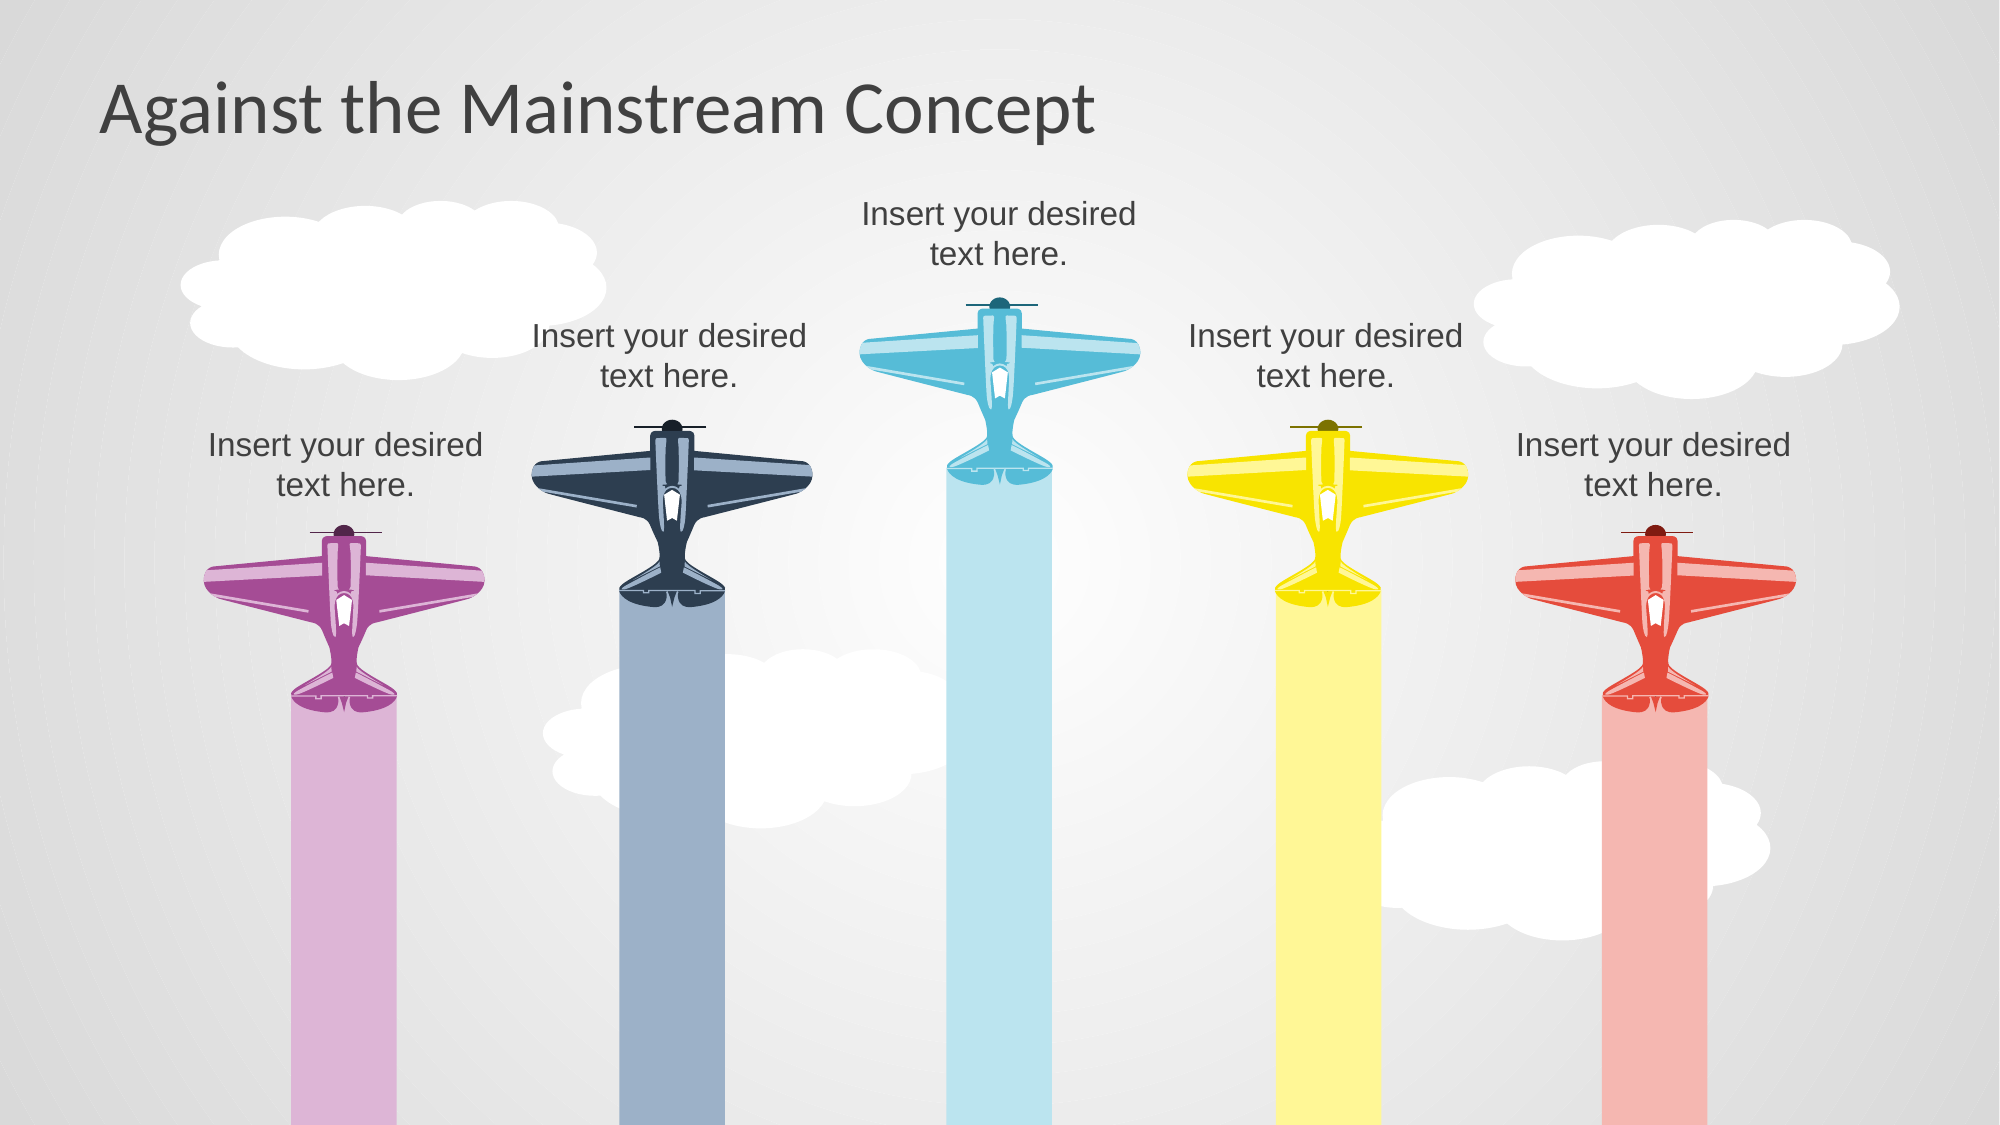

# Against the Mainstream Concept
Insert your desired text here.

Insert your desired text here.
Insert your desired text here.

Insert your desired text here.
Insert your desired text here.